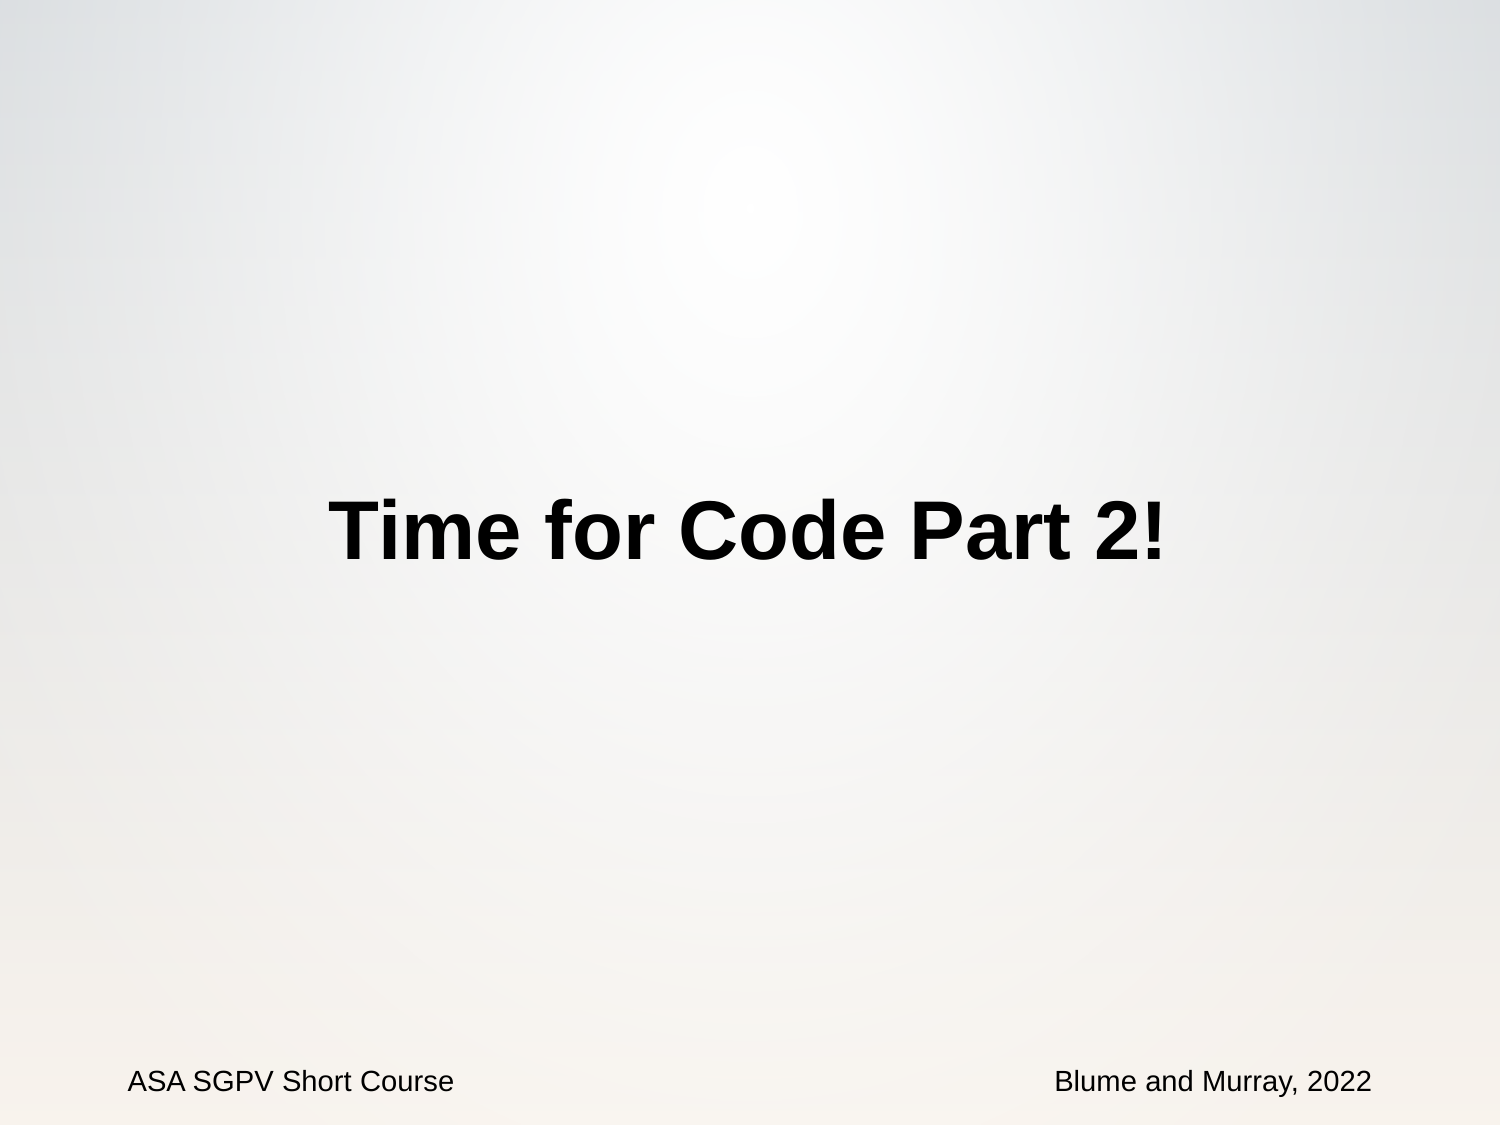

# Time for Code Part 2!
ASA SGPV Short Course
Blume and Murray, 2022